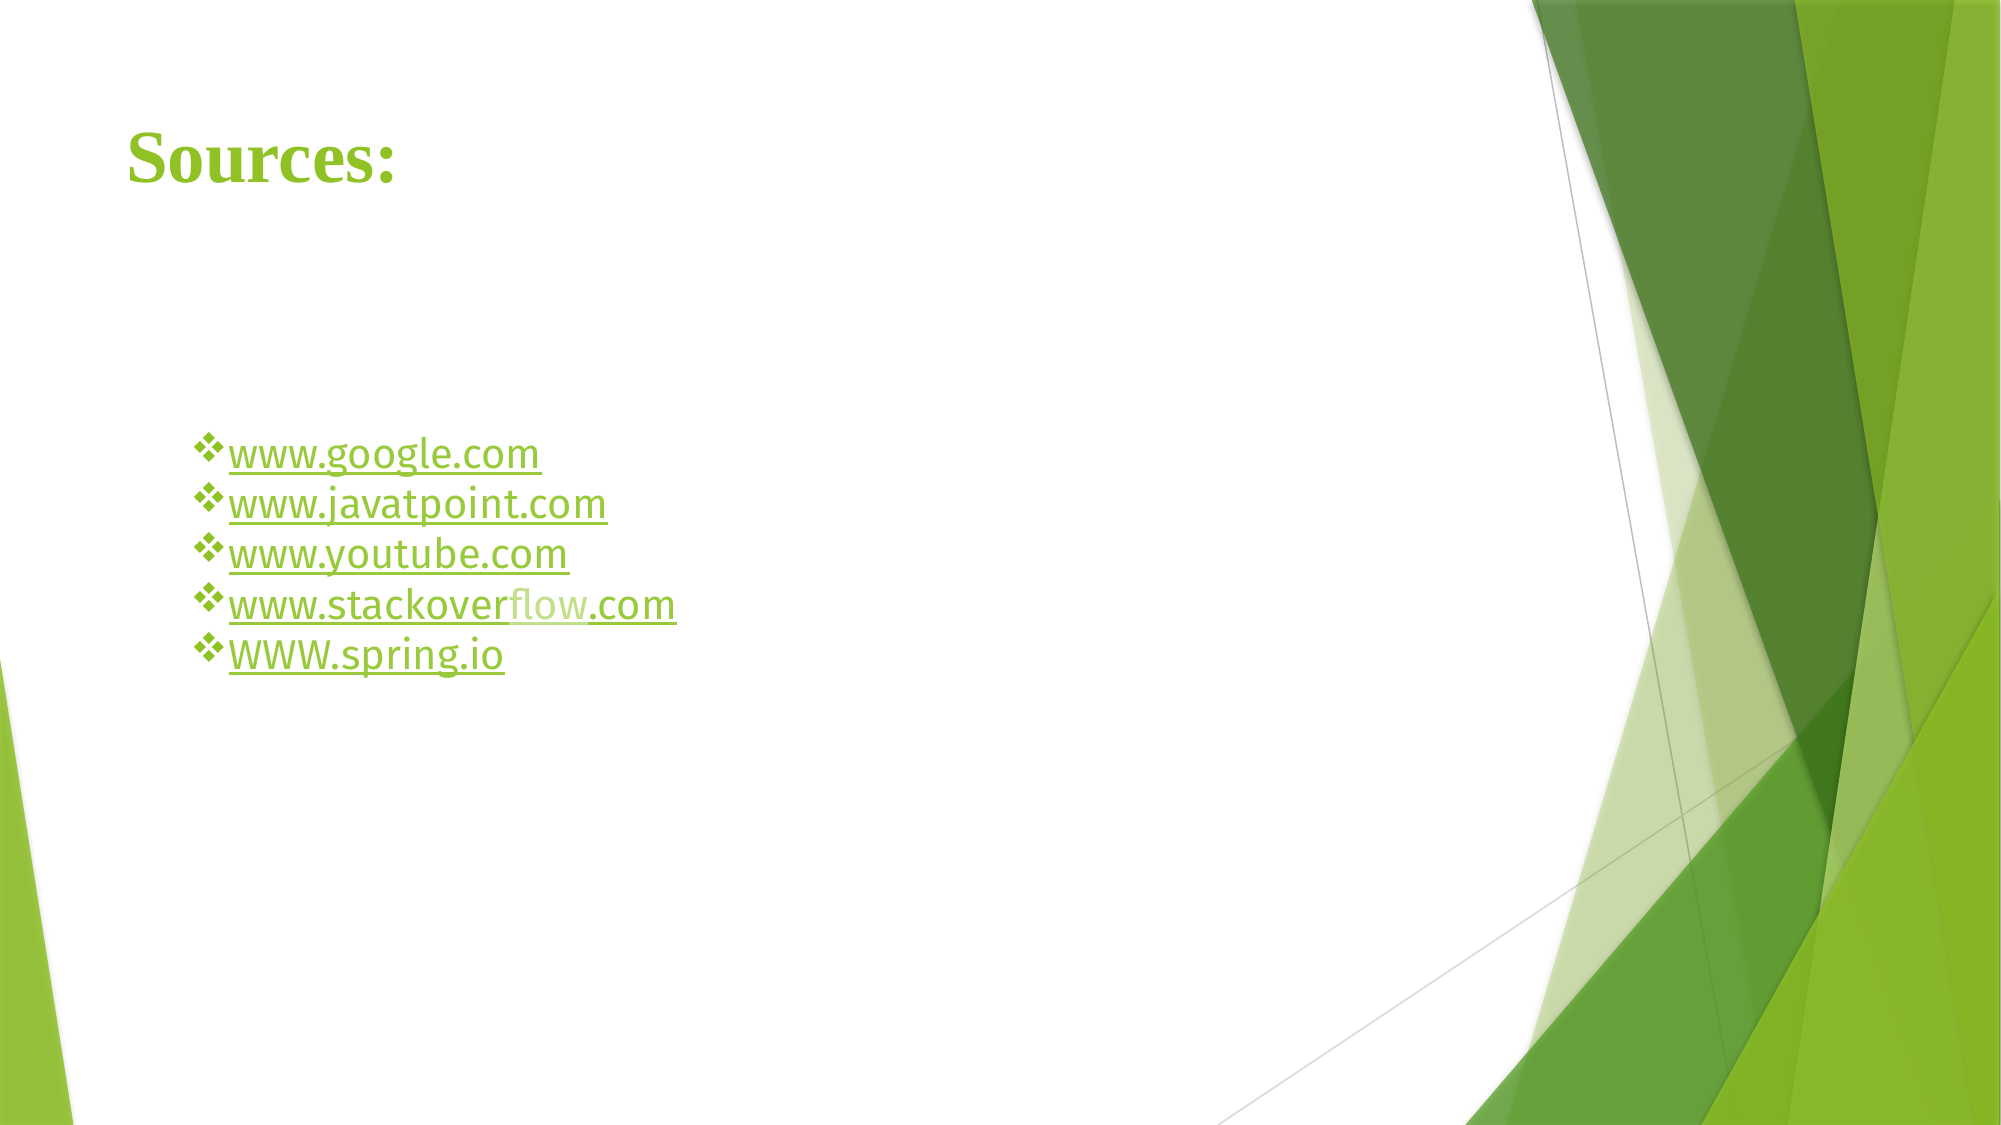

# Sources:
www.google.com
www.javatpoint.com
www.youtube.com
www.stackoverflow.com
WWW.spring.io